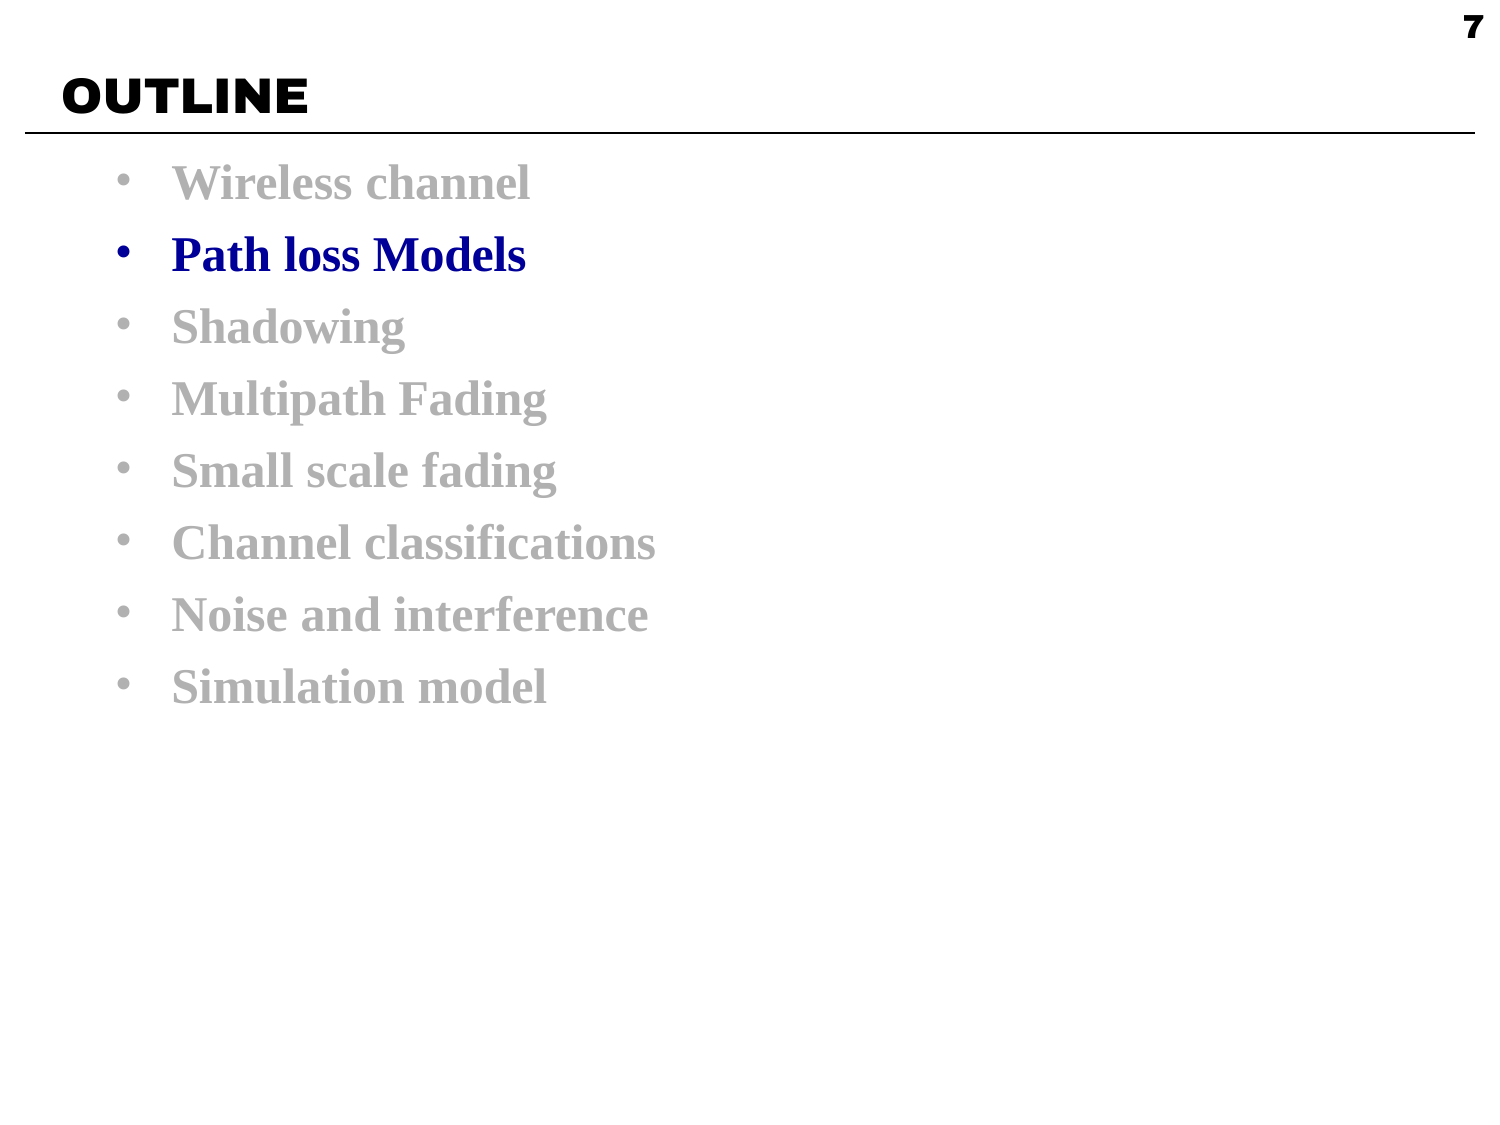

7
# OUTLINE
Wireless channel
Path loss Models
Shadowing
Multipath Fading
Small scale fading
Channel classifications
Noise and interference
Simulation model